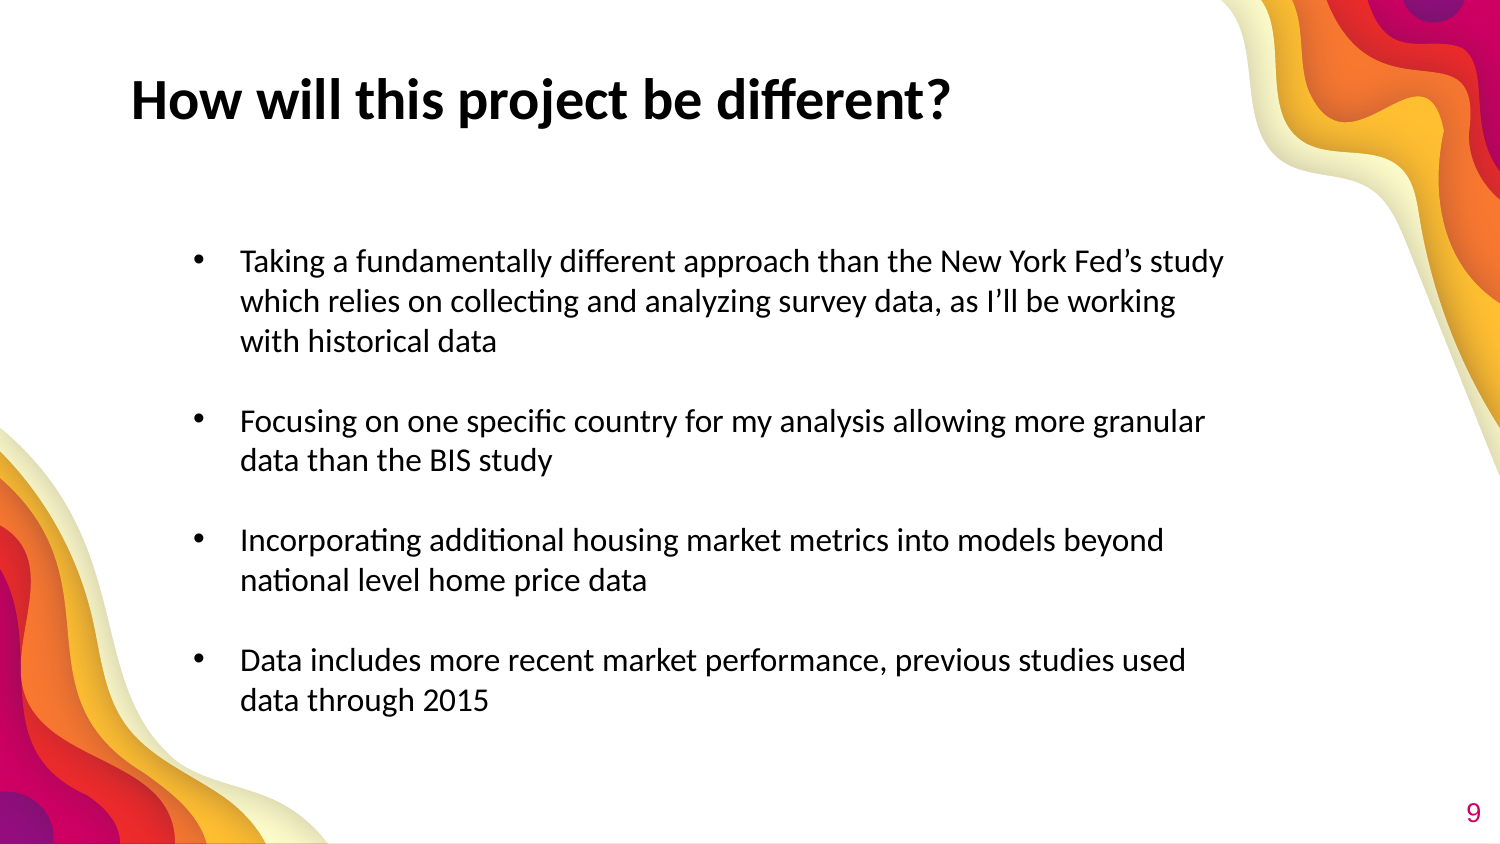

How will this project be different?
Taking a fundamentally different approach than the New York Fed’s study which relies on collecting and analyzing survey data, as I’ll be working with historical data
Focusing on one specific country for my analysis allowing more granular data than the BIS study
Incorporating additional housing market metrics into models beyond national level home price data
Data includes more recent market performance, previous studies used data through 2015
9